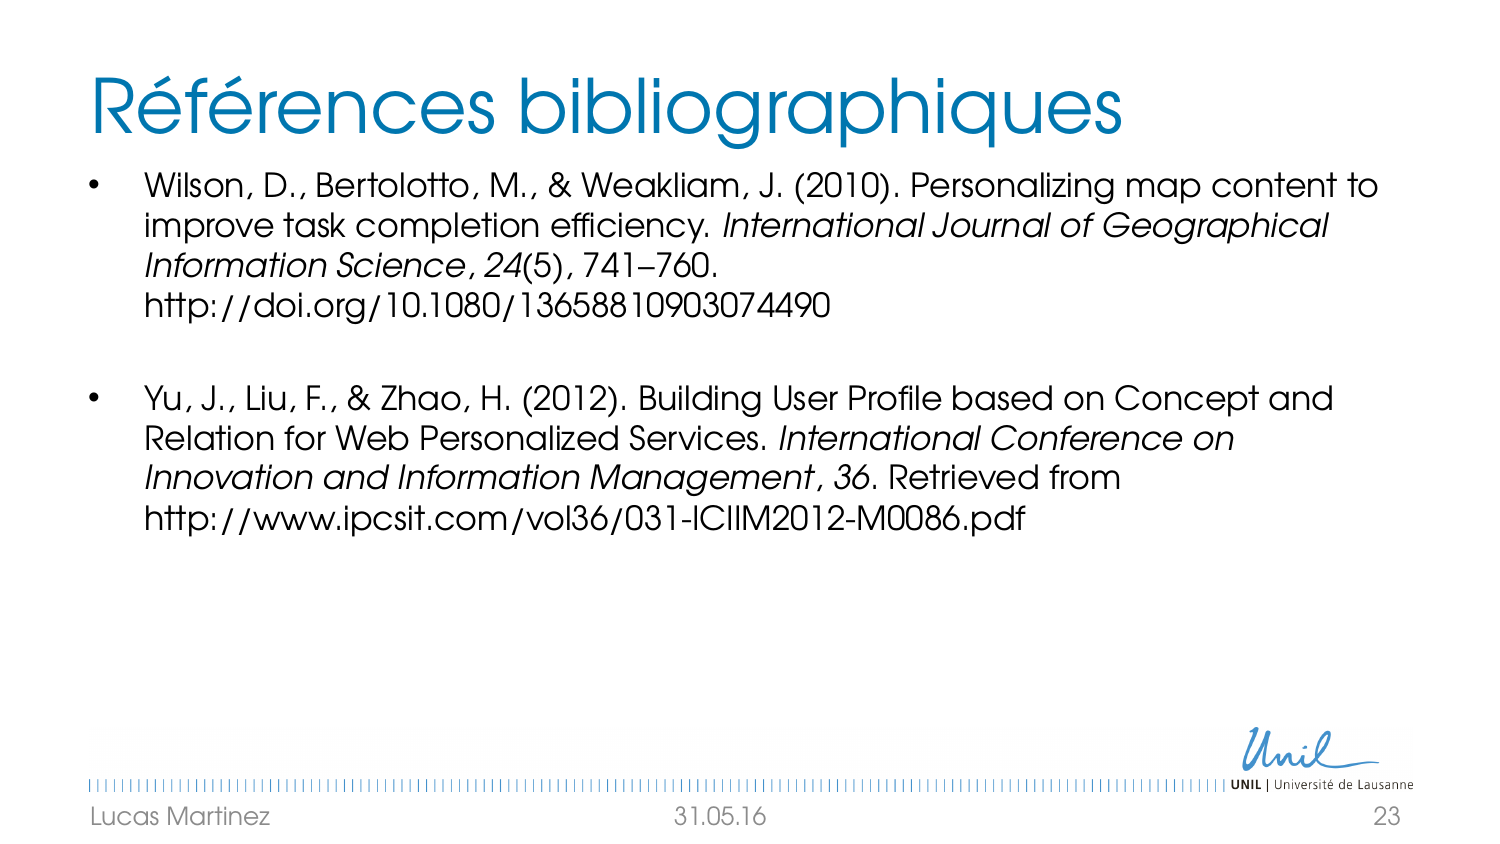

# Références bibliographiques
Wilson, D., Bertolotto, M., & Weakliam, J. (2010). Personalizing map content to improve task completion efficiency. International Journal of Geographical Information Science, 24(5), 741–760. http://doi.org/10.1080/13658810903074490

Yu, J., Liu, F., & Zhao, H. (2012). Building User Profile based on Concept and Relation for Web Personalized Services. International Conference on Innovation and Information Management, 36. Retrieved from http://www.ipcsit.com/vol36/031-ICIIM2012-M0086.pdf

Lucas Martinez
31.05.16
23